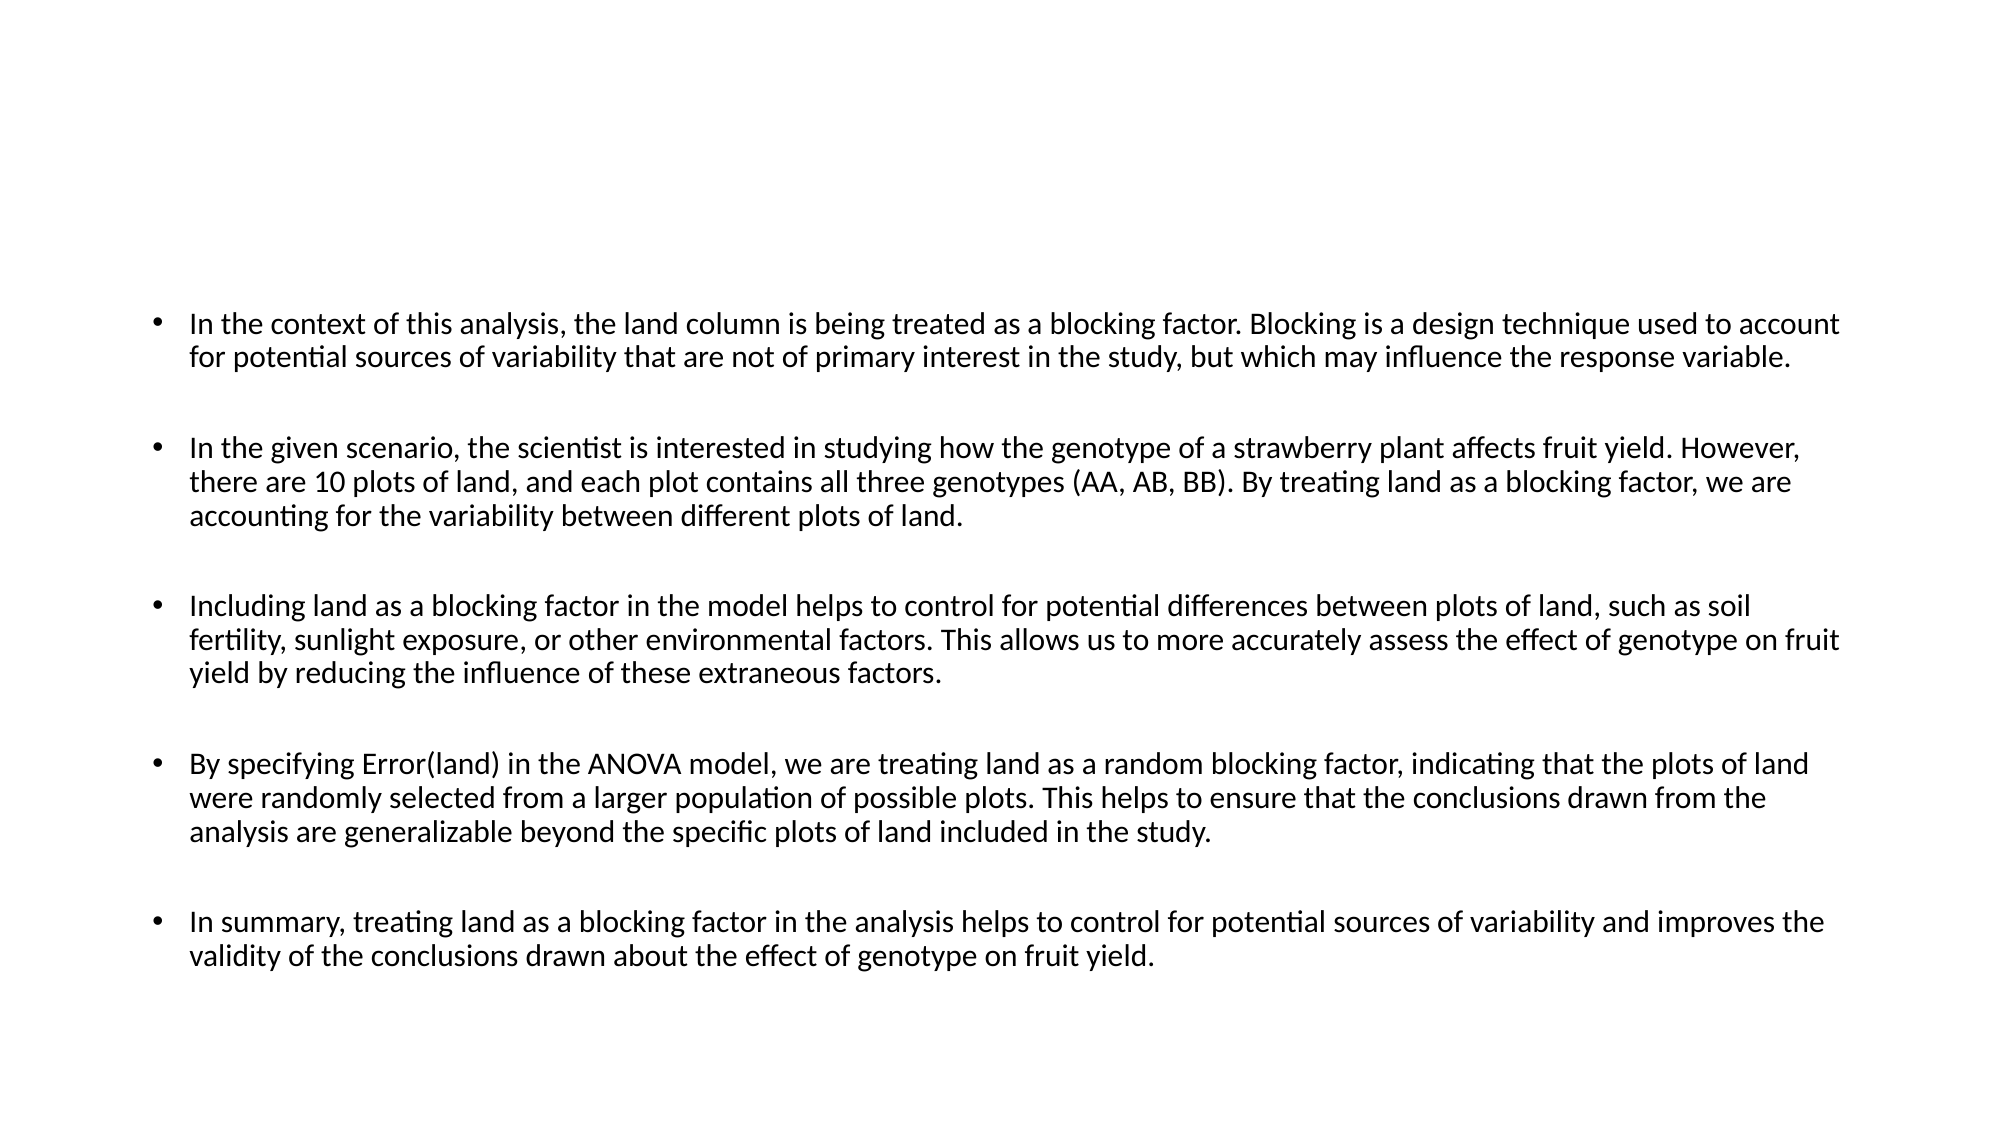

In the context of this analysis, the land column is being treated as a blocking factor. Blocking is a design technique used to account for potential sources of variability that are not of primary interest in the study, but which may influence the response variable.

In the given scenario, the scientist is interested in studying how the genotype of a strawberry plant affects fruit yield. However, there are 10 plots of land, and each plot contains all three genotypes (AA, AB, BB). By treating land as a blocking factor, we are accounting for the variability between different plots of land.

Including land as a blocking factor in the model helps to control for potential differences between plots of land, such as soil fertility, sunlight exposure, or other environmental factors. This allows us to more accurately assess the effect of genotype on fruit yield by reducing the influence of these extraneous factors.

By specifying Error(land) in the ANOVA model, we are treating land as a random blocking factor, indicating that the plots of land were randomly selected from a larger population of possible plots. This helps to ensure that the conclusions drawn from the analysis are generalizable beyond the specific plots of land included in the study.

In summary, treating land as a blocking factor in the analysis helps to control for potential sources of variability and improves the validity of the conclusions drawn about the effect of genotype on fruit yield.